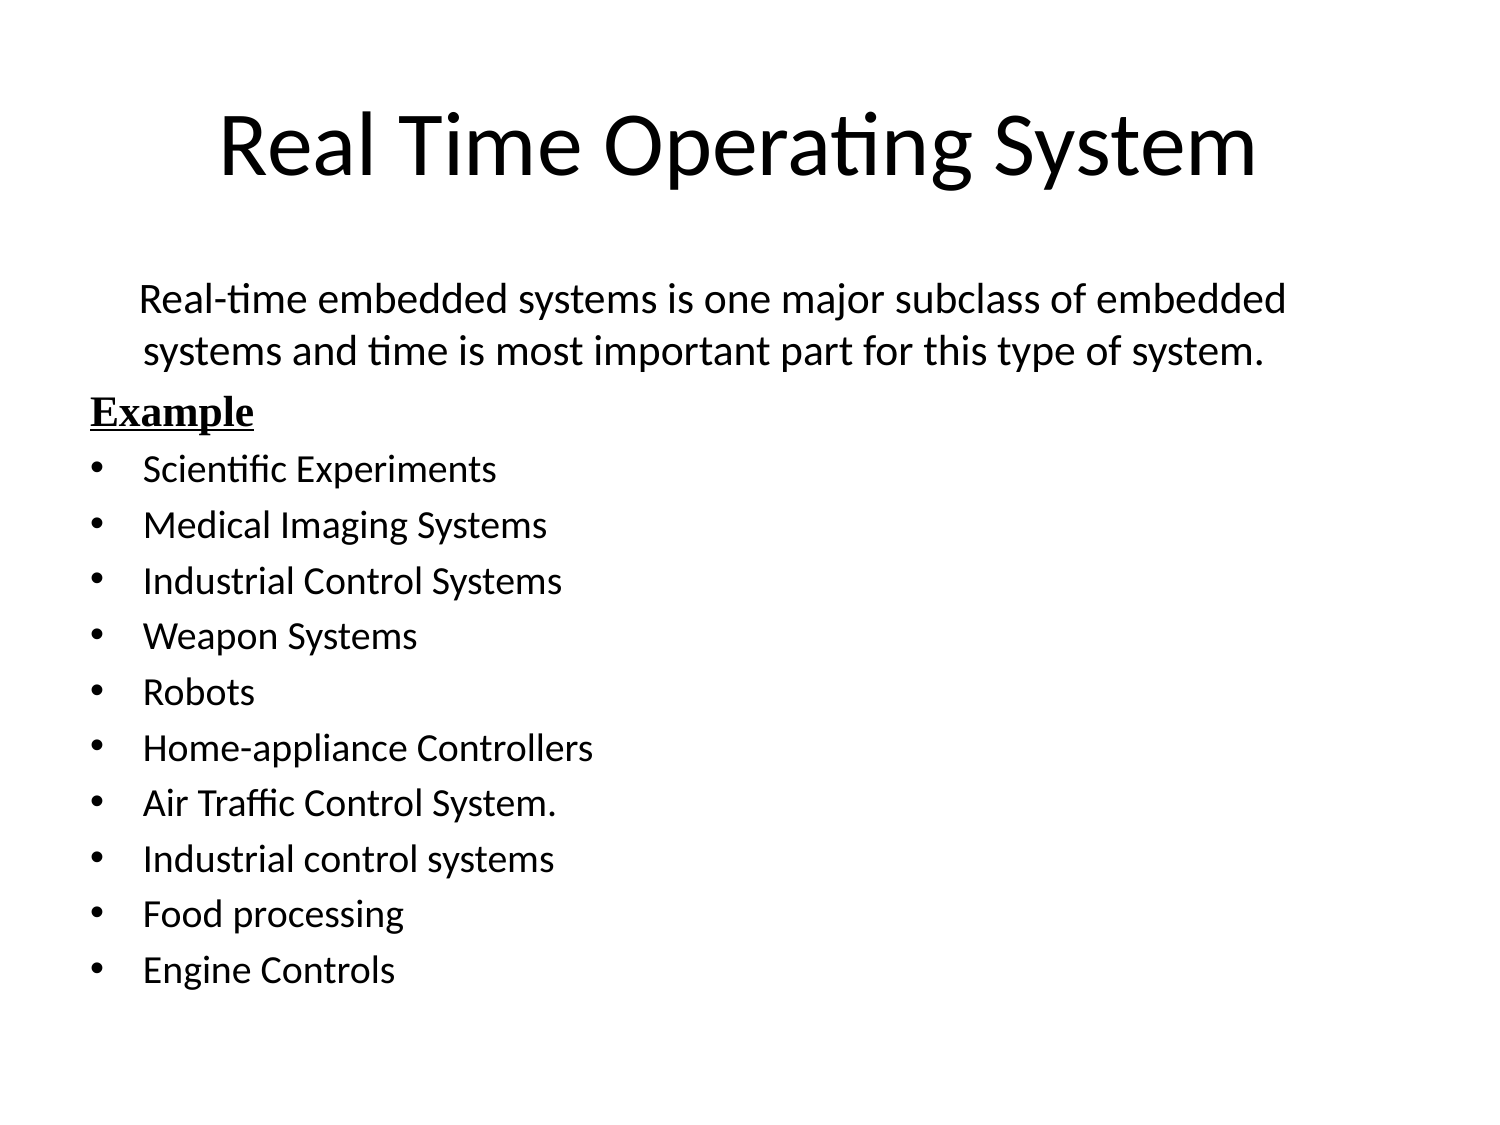

# Real Time Operating System
     Real-time embedded systems is one major subclass of embedded systems and time is most important part for this type of system.
Example
Scientific Experiments
Medical Imaging Systems
Industrial Control Systems
Weapon Systems
Robots
Home-appliance Controllers
Air Traffic Control System.
Industrial control systems
Food processing
Engine Controls